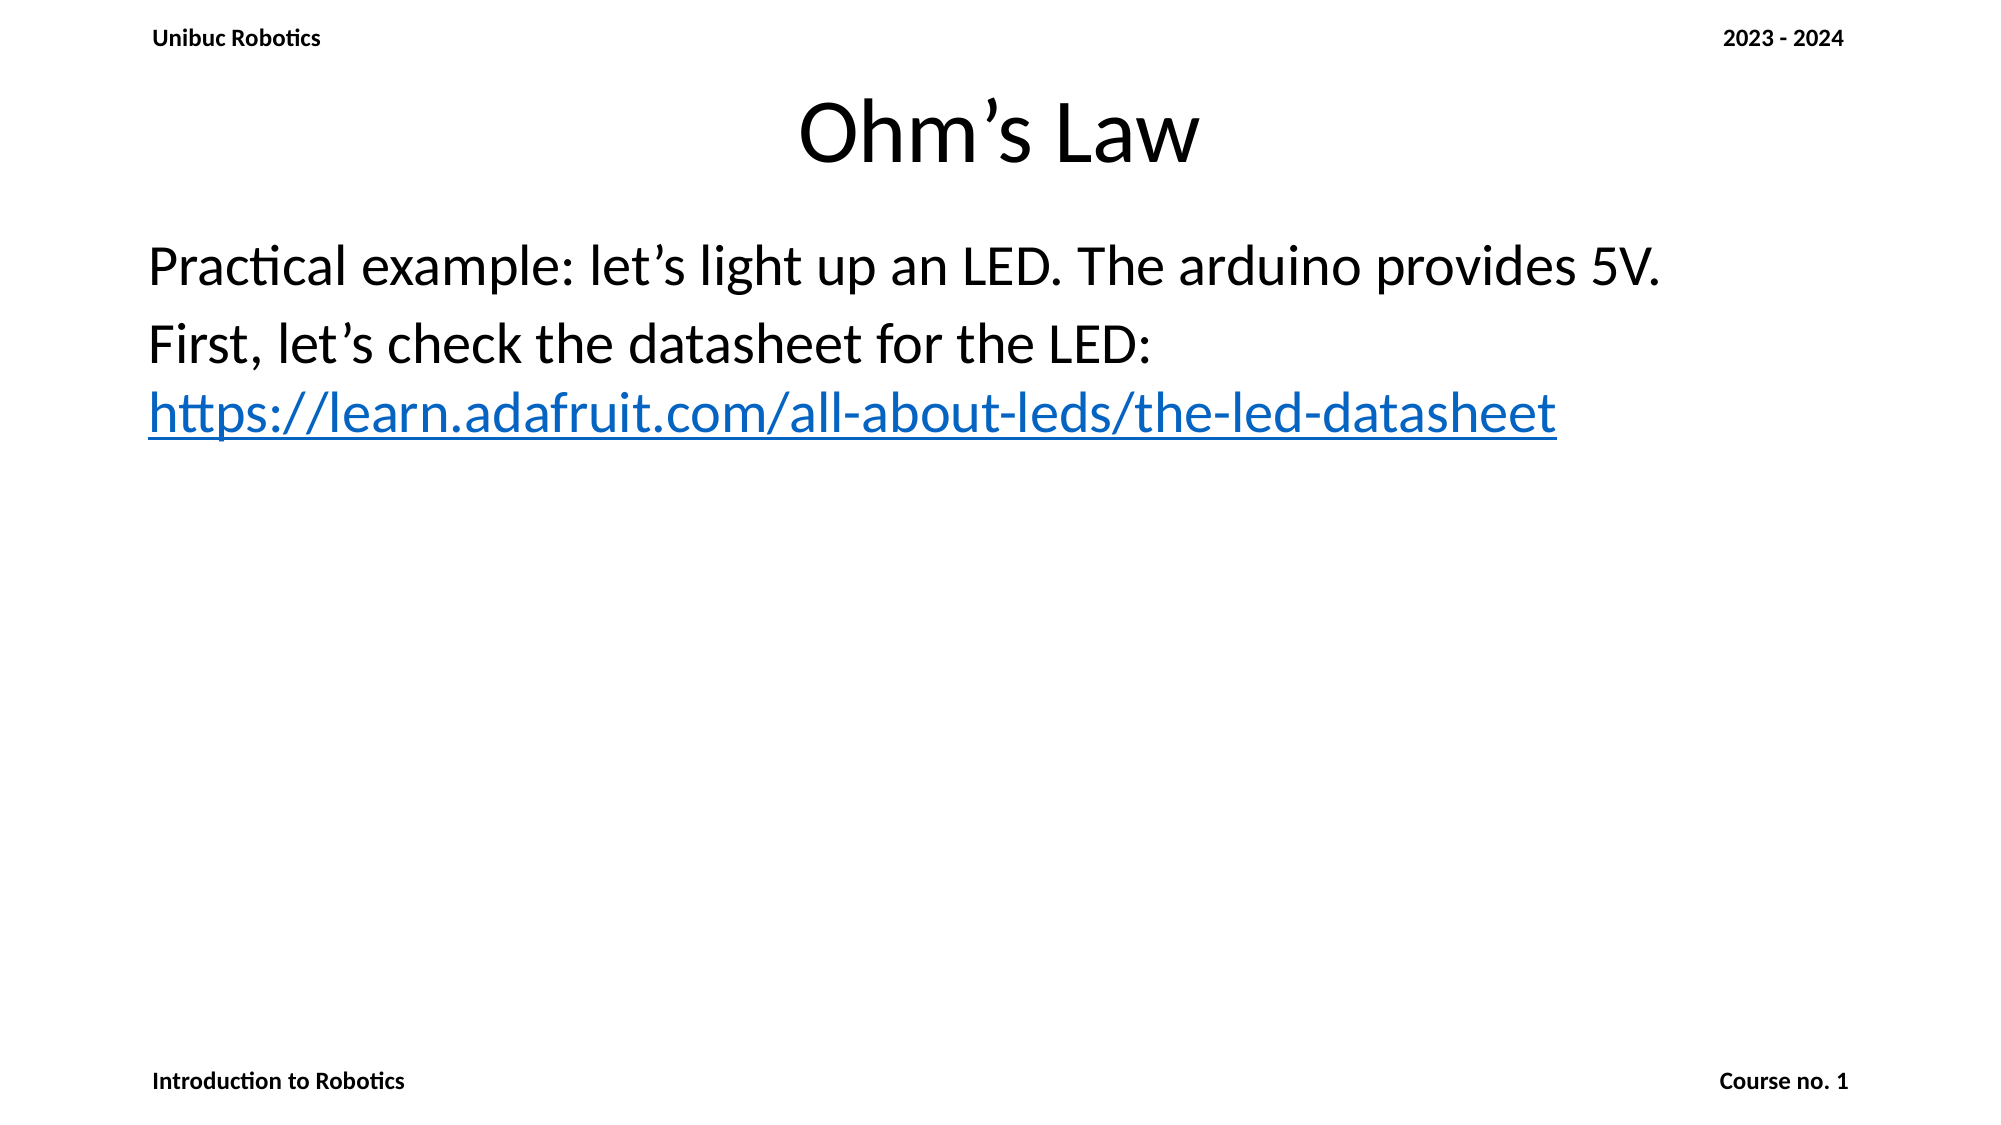

# Ohm’s Law
Practical example: let’s light up an LED. The arduino provides 5V.
First, let’s check the datasheet for the LED: https://learn.adafruit.com/all-about-leds/the-led-datasheet